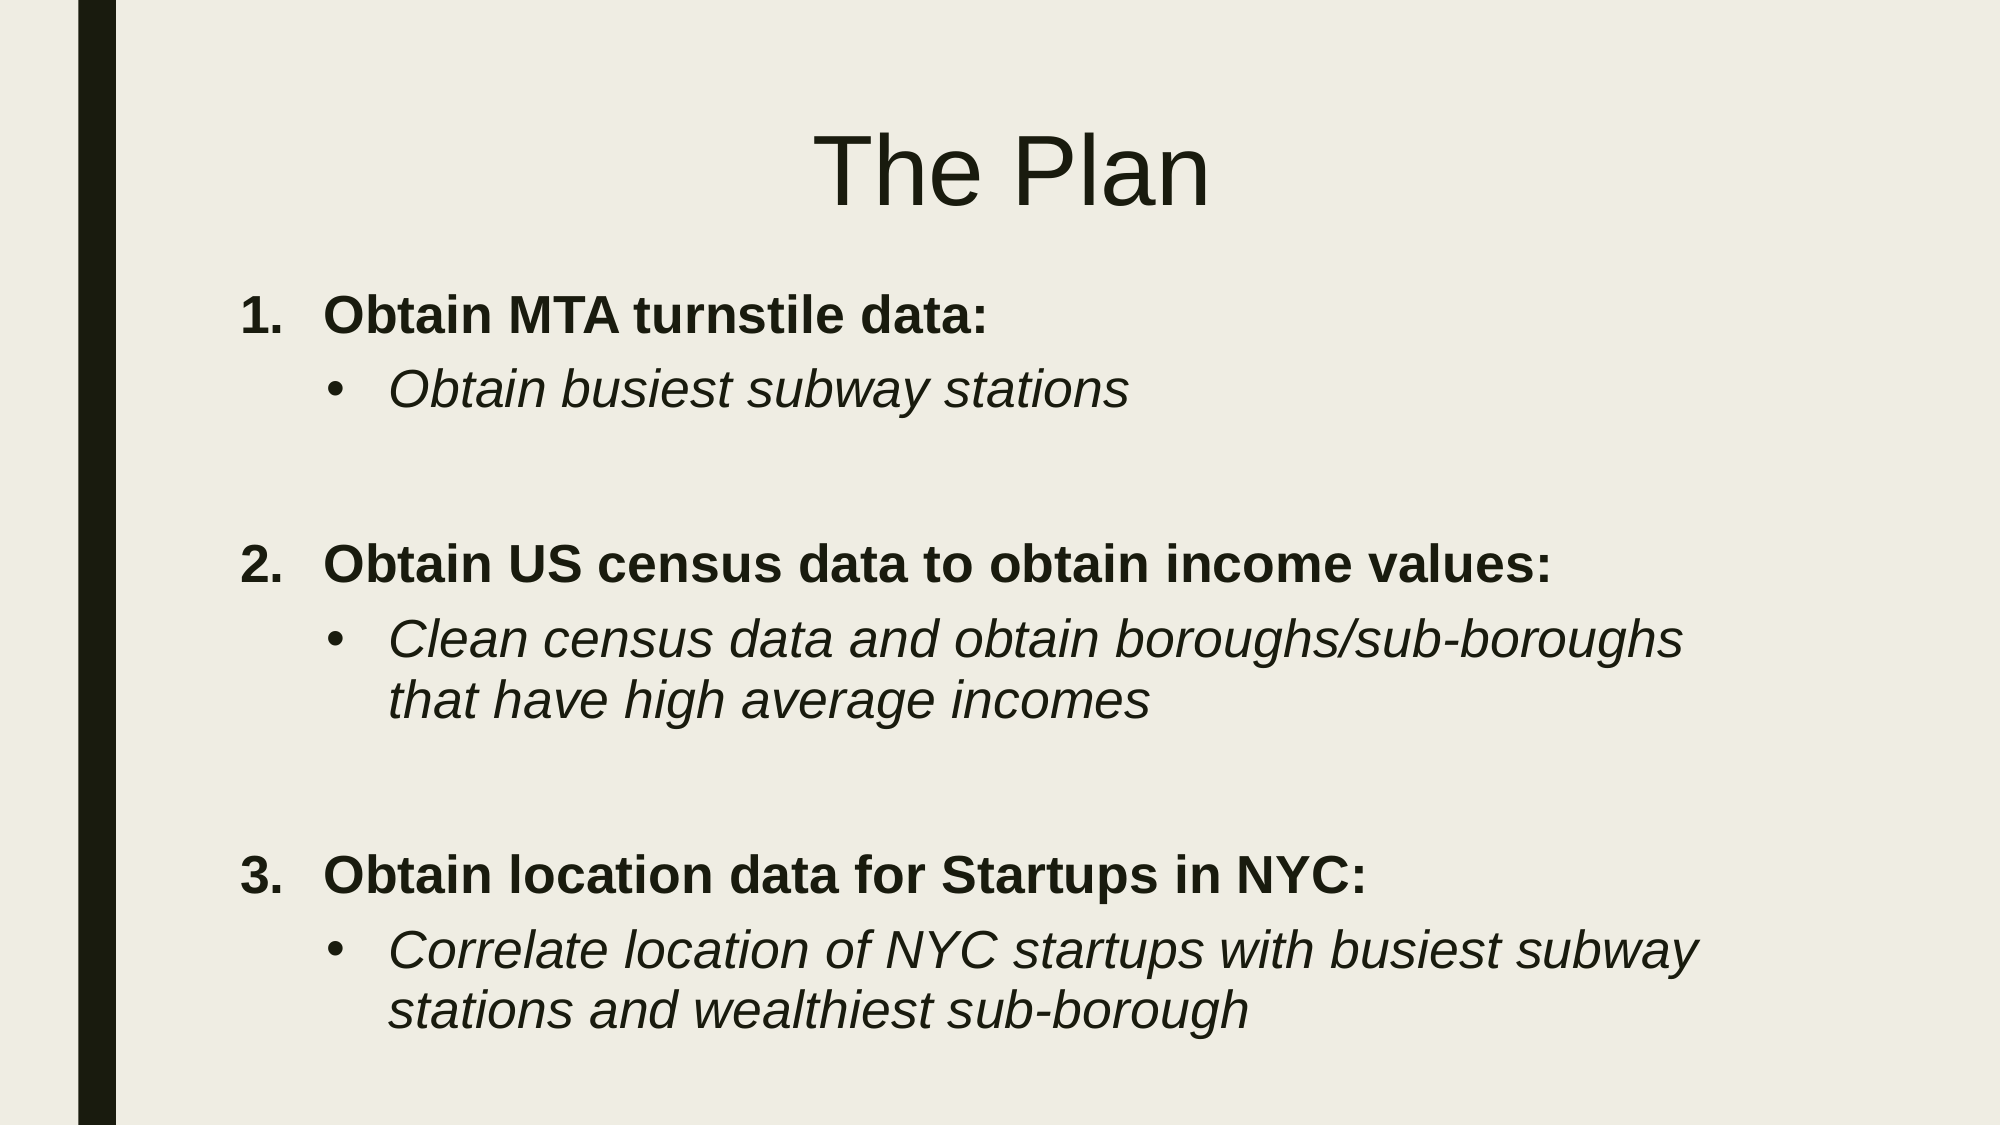

# The Plan
Obtain MTA turnstile data:
Obtain busiest subway stations

Obtain US census data to obtain income values:
Clean census data and obtain boroughs/sub-boroughs that have high average incomes

Obtain location data for Startups in NYC:
Correlate location of NYC startups with busiest subway stations and wealthiest sub-borough